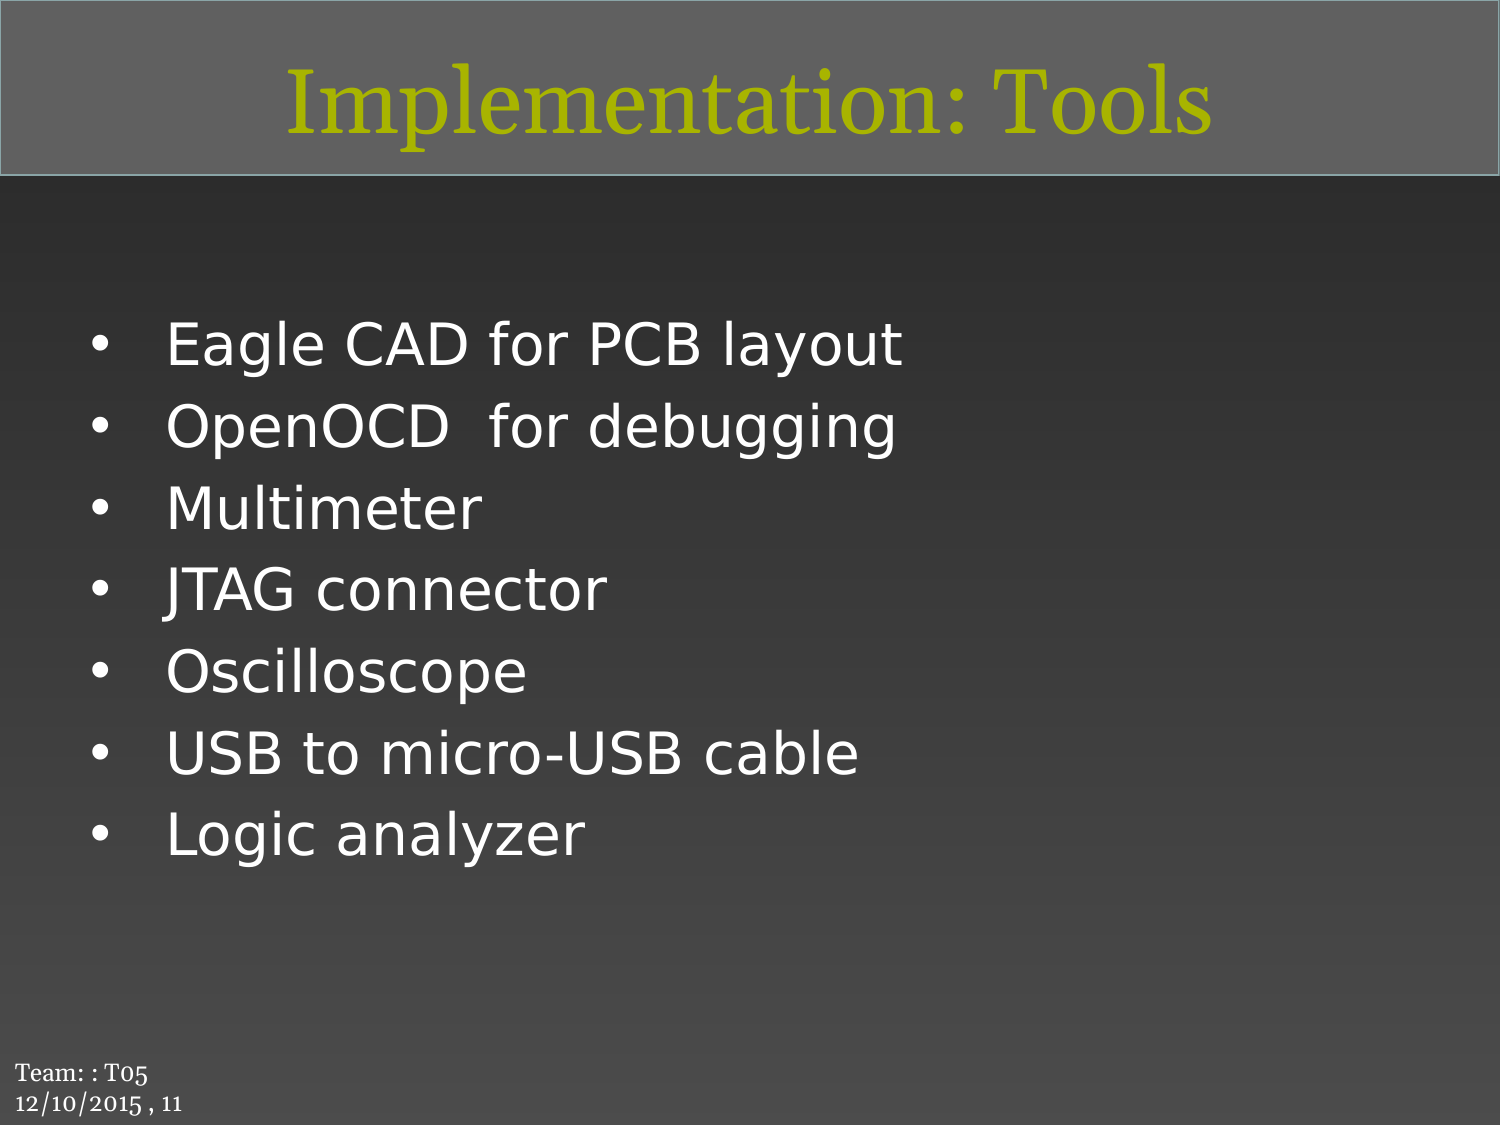

# Implementation: Tools
Eagle CAD for PCB layout
OpenOCD  for debugging
Multimeter
JTAG connector
Oscilloscope
USB to micro-USB cable
Logic analyzer